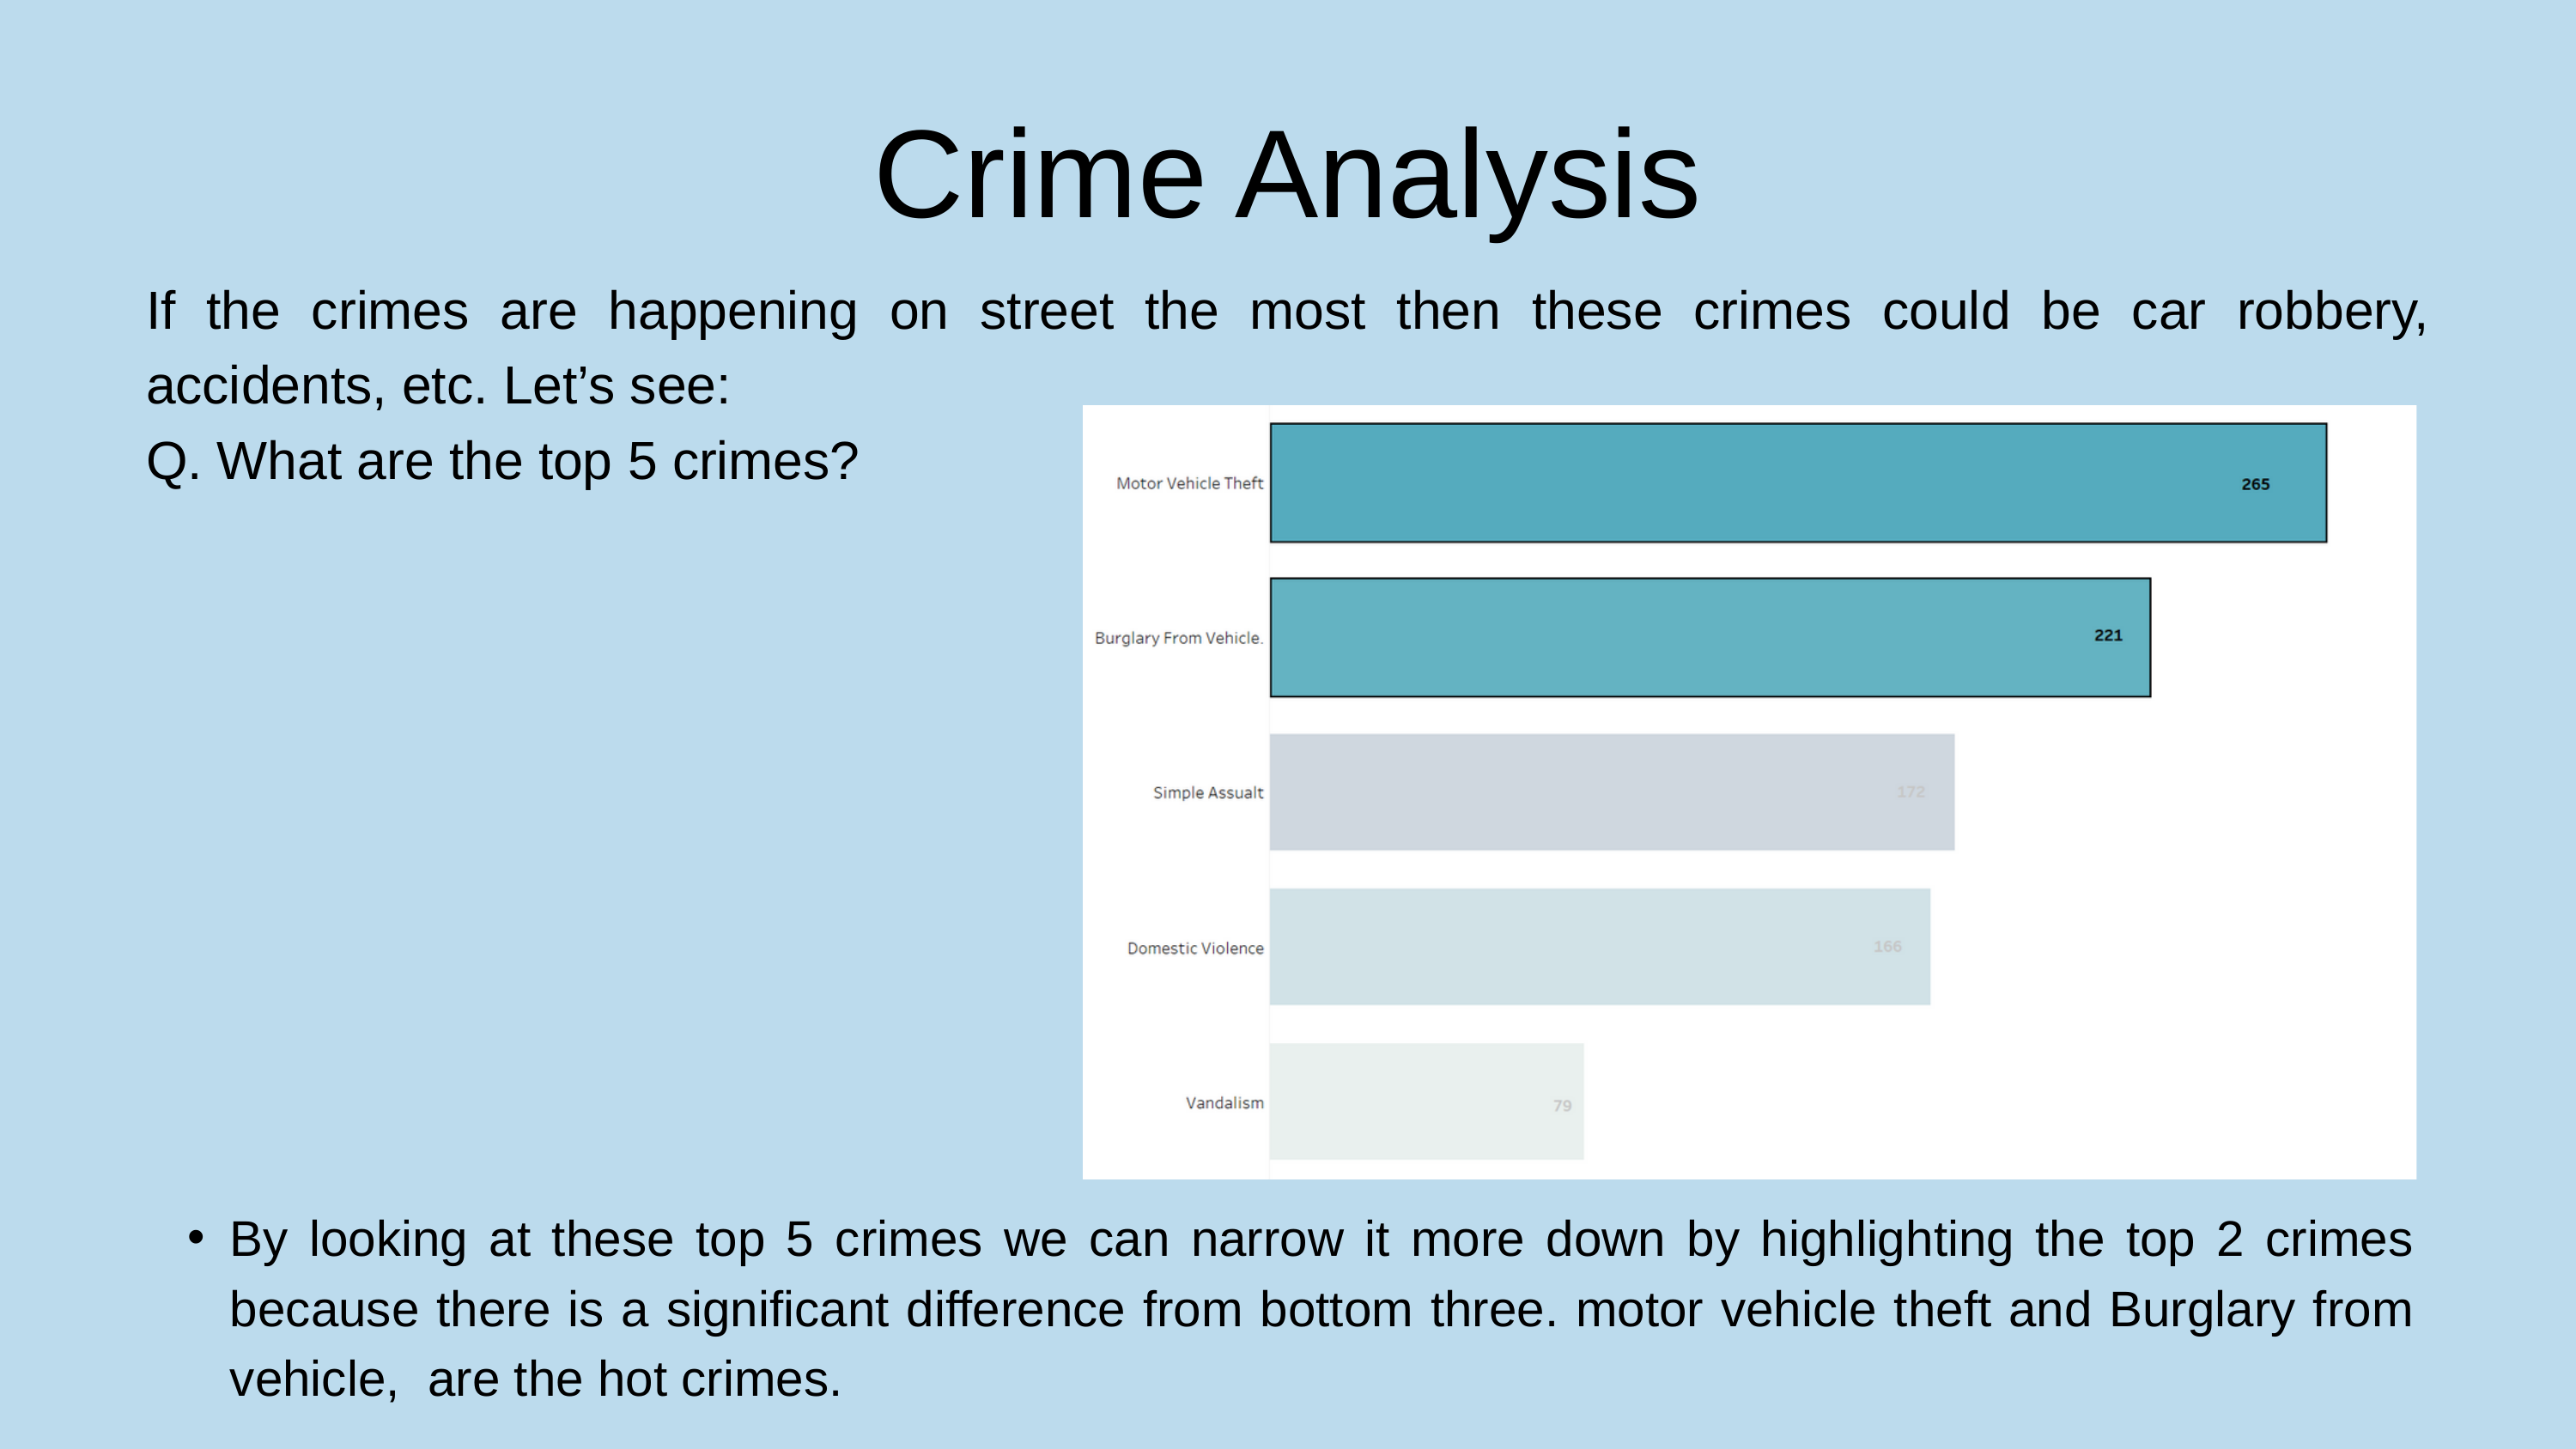

Crime Analysis
If the crimes are happening on street the most then these crimes could be car robbery, accidents, etc. Let’s see:
Q. What are the top 5 crimes?

By looking at these top 5 crimes we can narrow it more down by highlighting the top 2 crimes because there is a significant difference from bottom three. motor vehicle theft and Burglary from vehicle,  are the hot crimes.